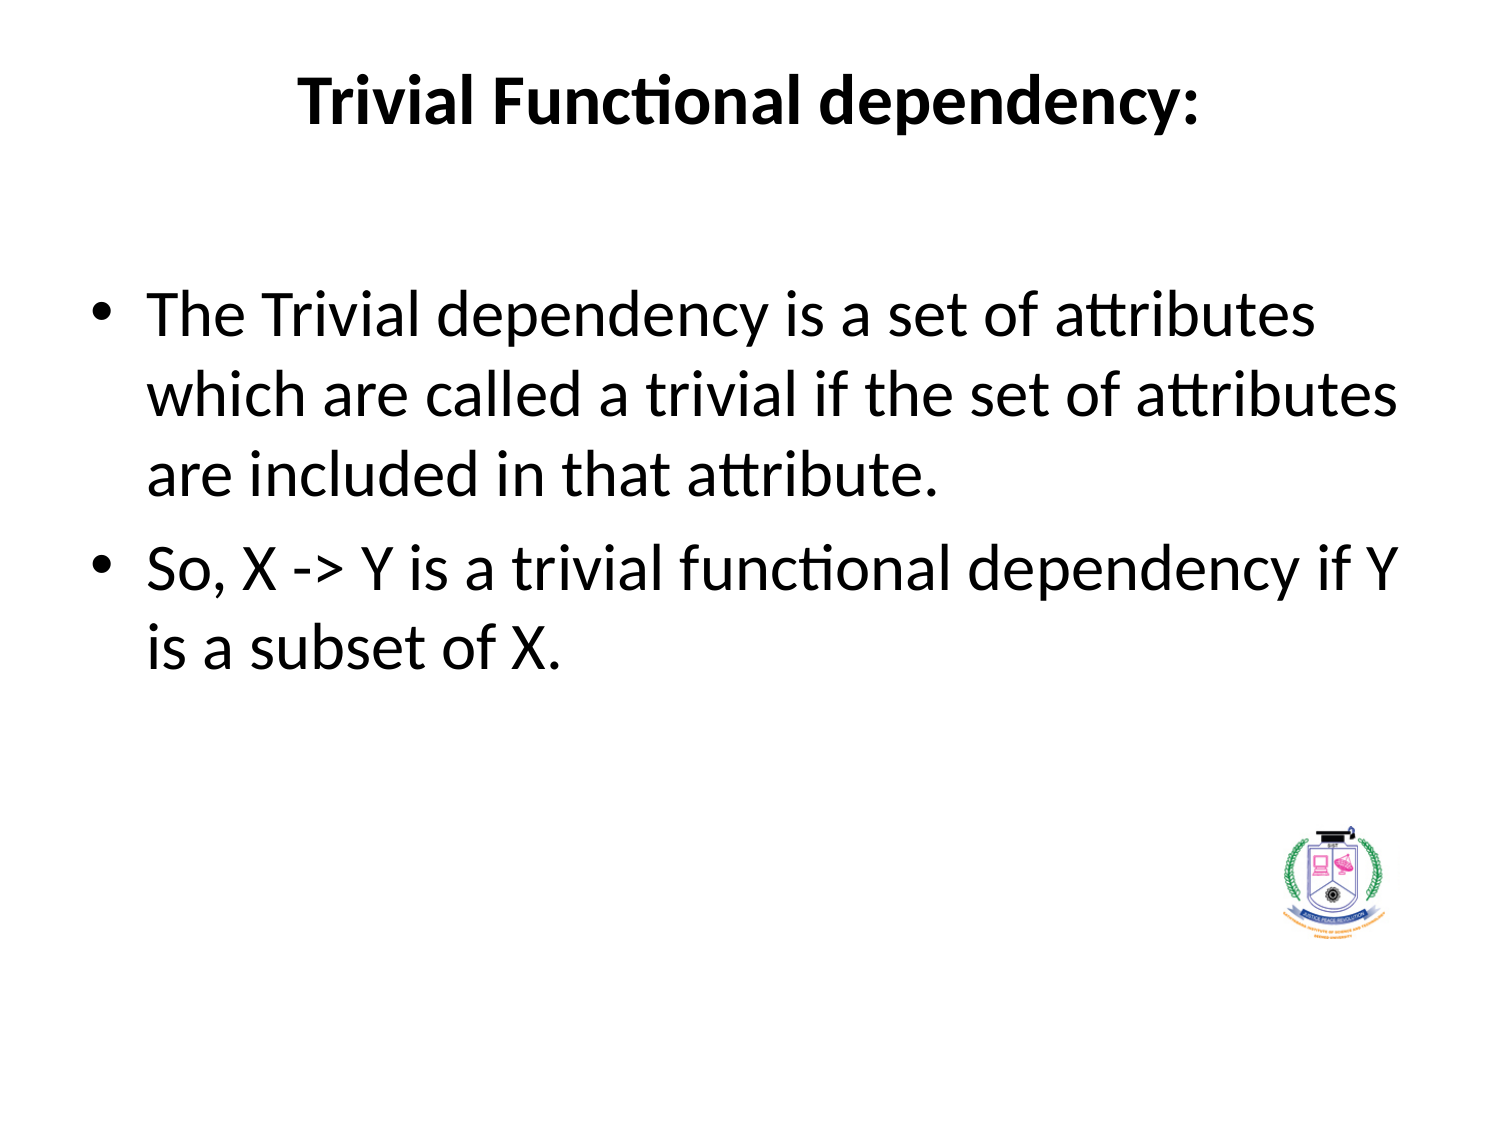

# Trivial Functional dependency:
The Trivial dependency is a set of attributes which are called a trivial if the set of attributes are included in that attribute.
So, X -> Y is a trivial functional dependency if Y is a subset of X.